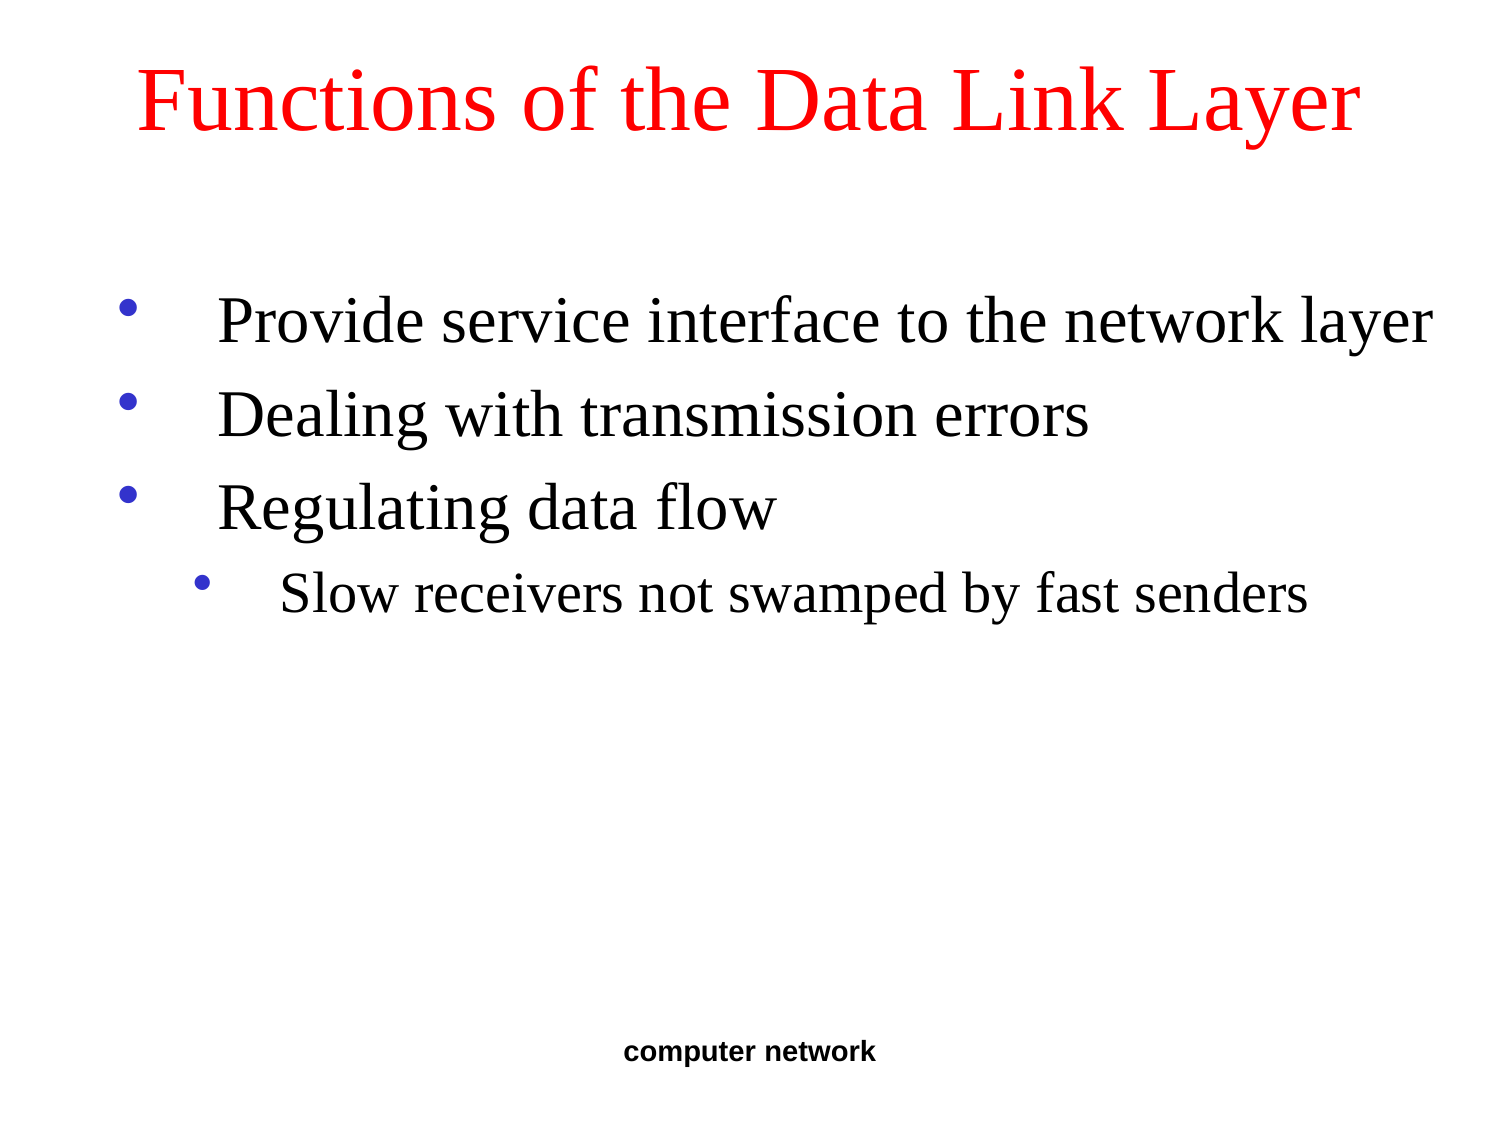

# Functions of the Data Link Layer
Provide service interface to the network layer
Dealing with transmission errors
Regulating data flow
Slow receivers not swamped by fast senders

computer network
3